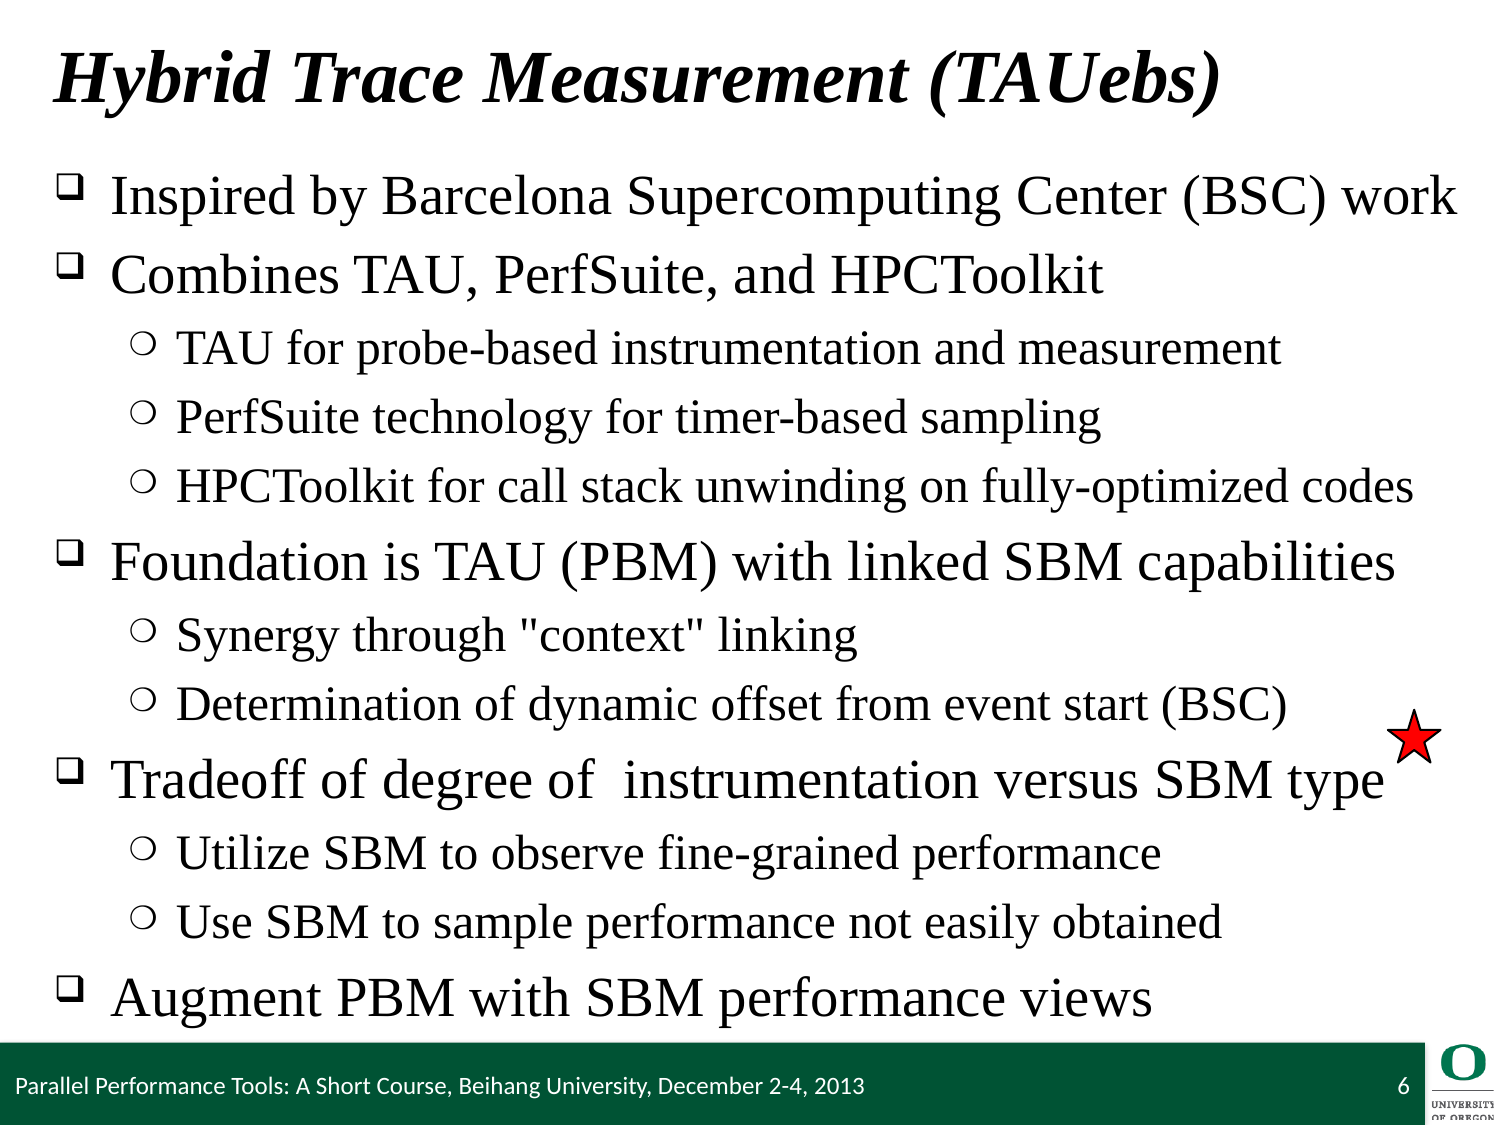

# Hybrid Trace Measurement (TAUebs)
Inspired by Barcelona Supercomputing Center (BSC) work
Combines TAU, PerfSuite, and HPCToolkit
TAU for probe-based instrumentation and measurement
PerfSuite technology for timer-based sampling
HPCToolkit for call stack unwinding on fully-optimized codes
Foundation is TAU (PBM) with linked SBM capabilities
Synergy through "context" linking
Determination of dynamic offset from event start (BSC)
Tradeoff of degree of  instrumentation versus SBM type
Utilize SBM to observe fine-grained performance
Use SBM to sample performance not easily obtained
Augment PBM with SBM performance views

Parallel Performance Tools: A Short Course, Beihang University, December 2-4, 2013
6